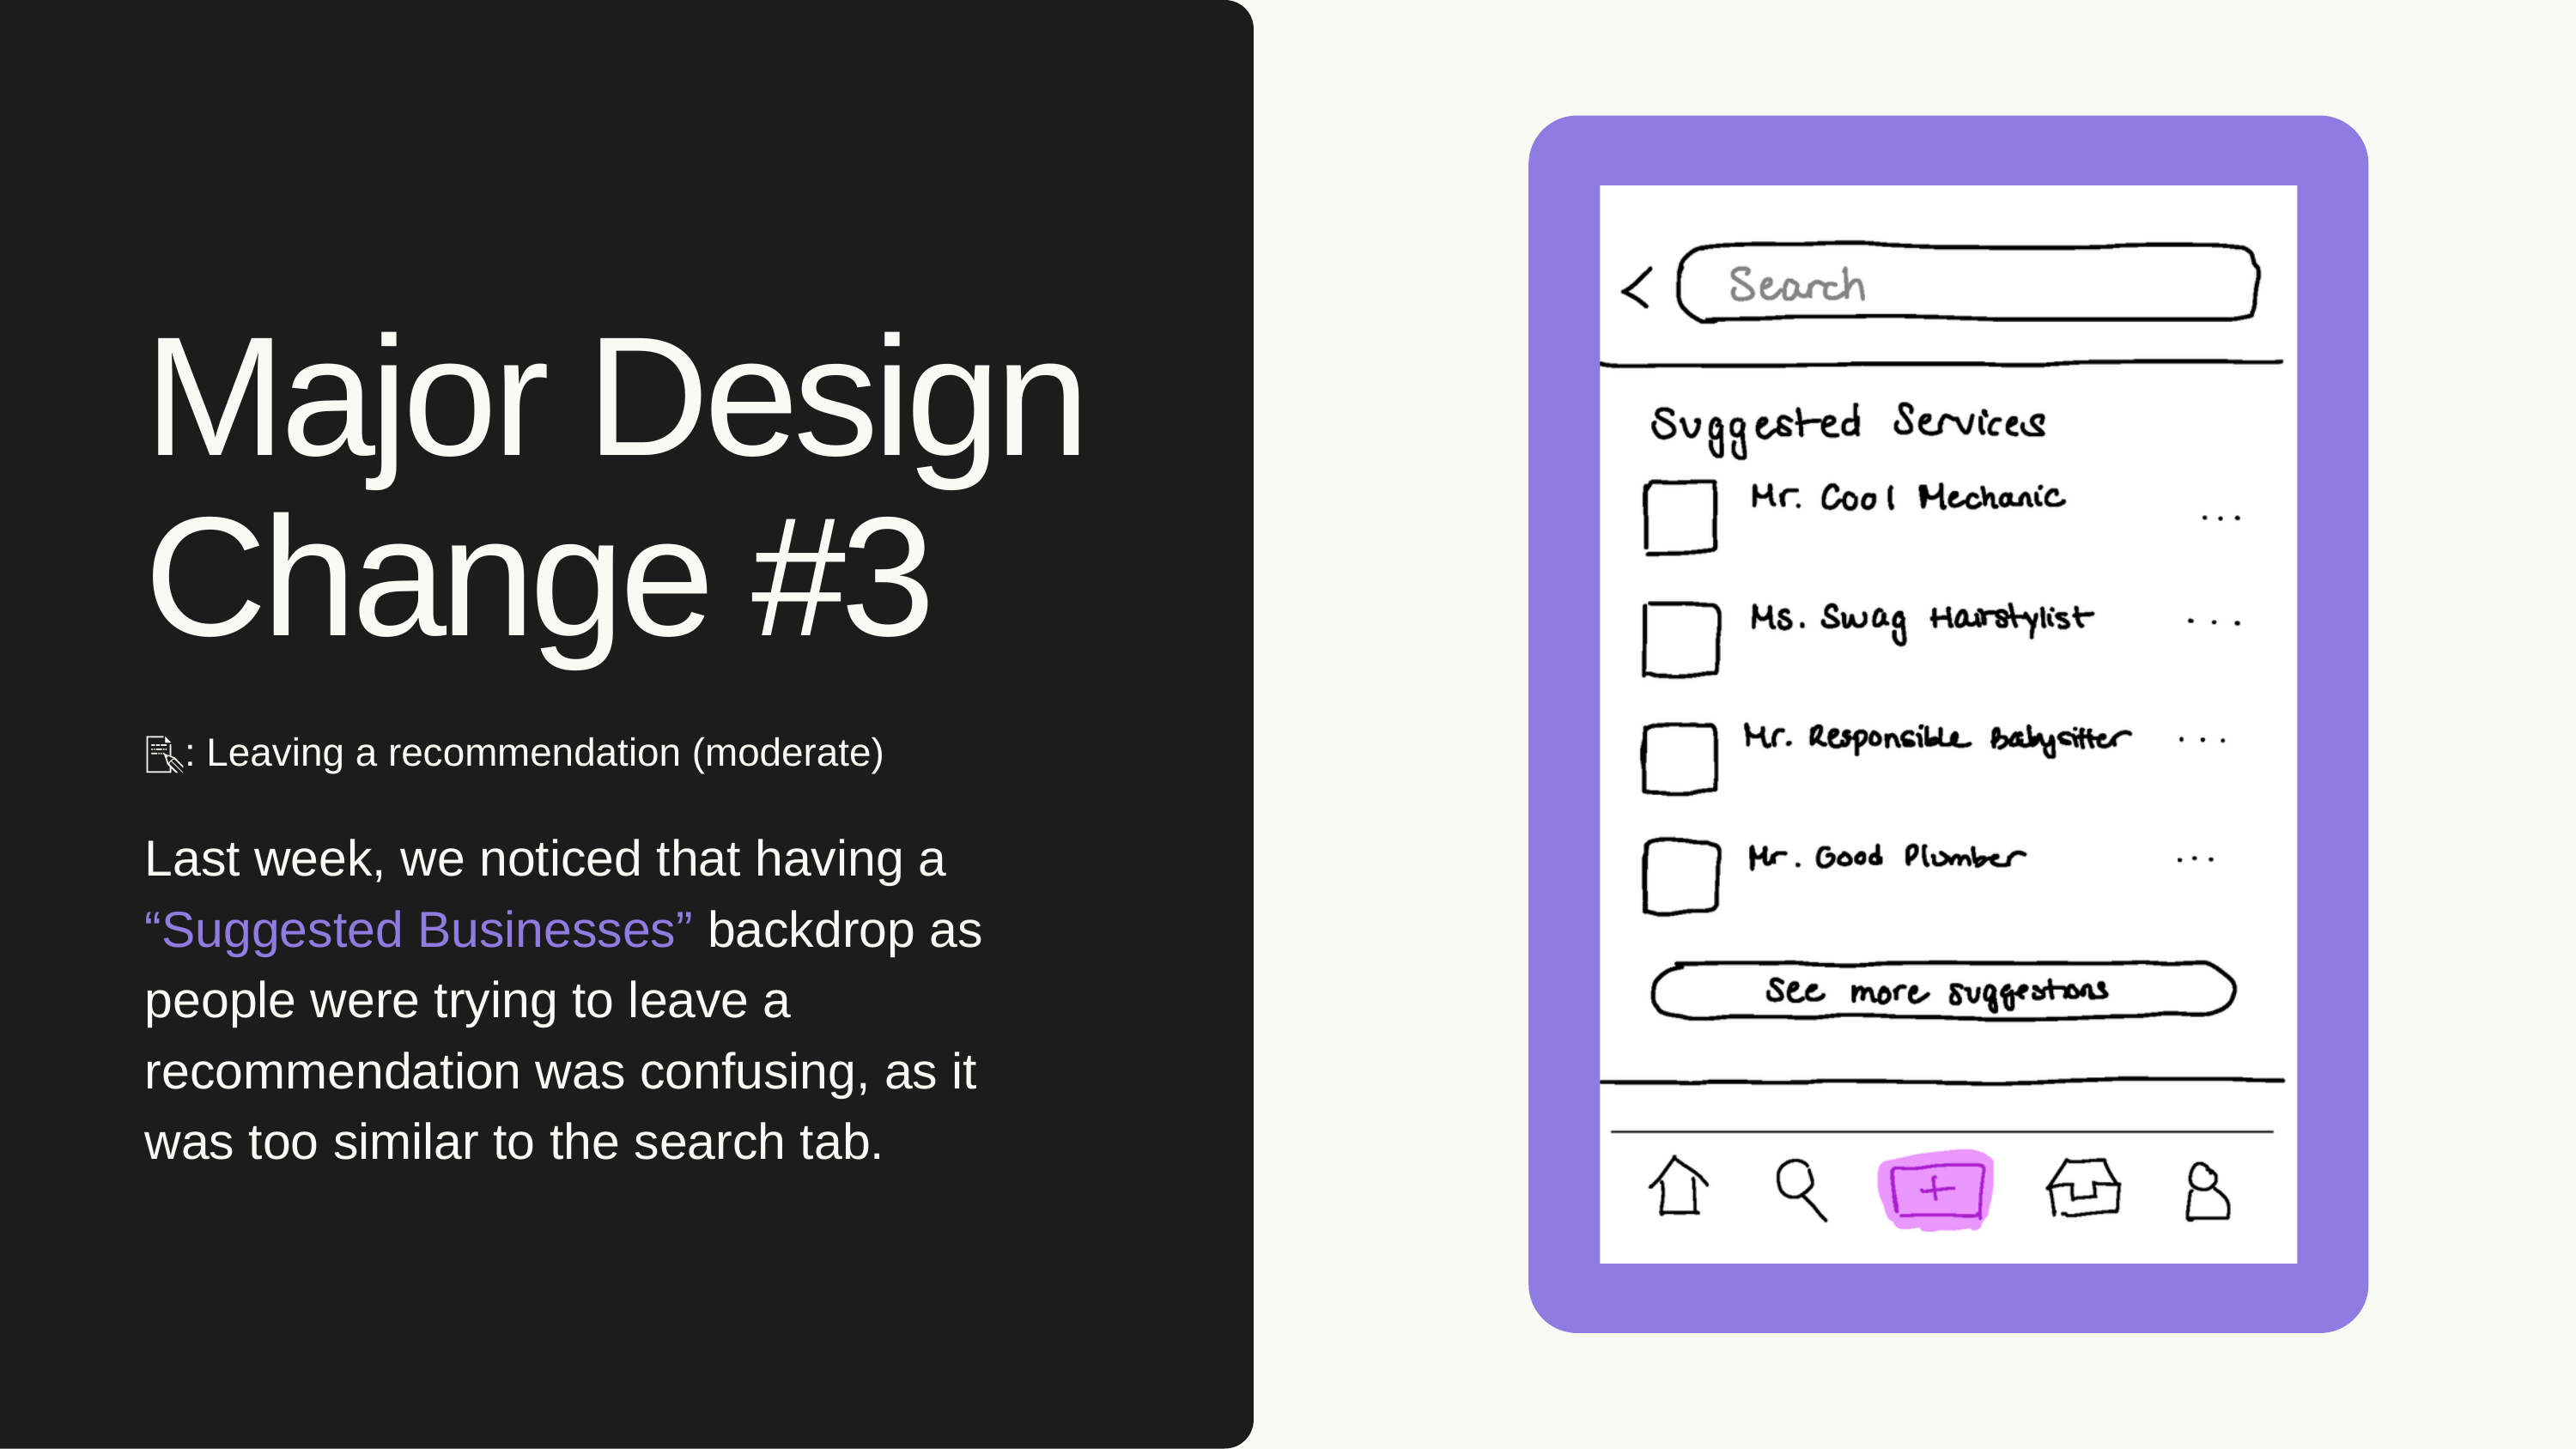

Major Design Change #3
📝: Leaving a recommendation (moderate)
Last week, we noticed that having a “Suggested Businesses” backdrop as people were trying to leave a recommendation was confusing, as it was too similar to the search tab.